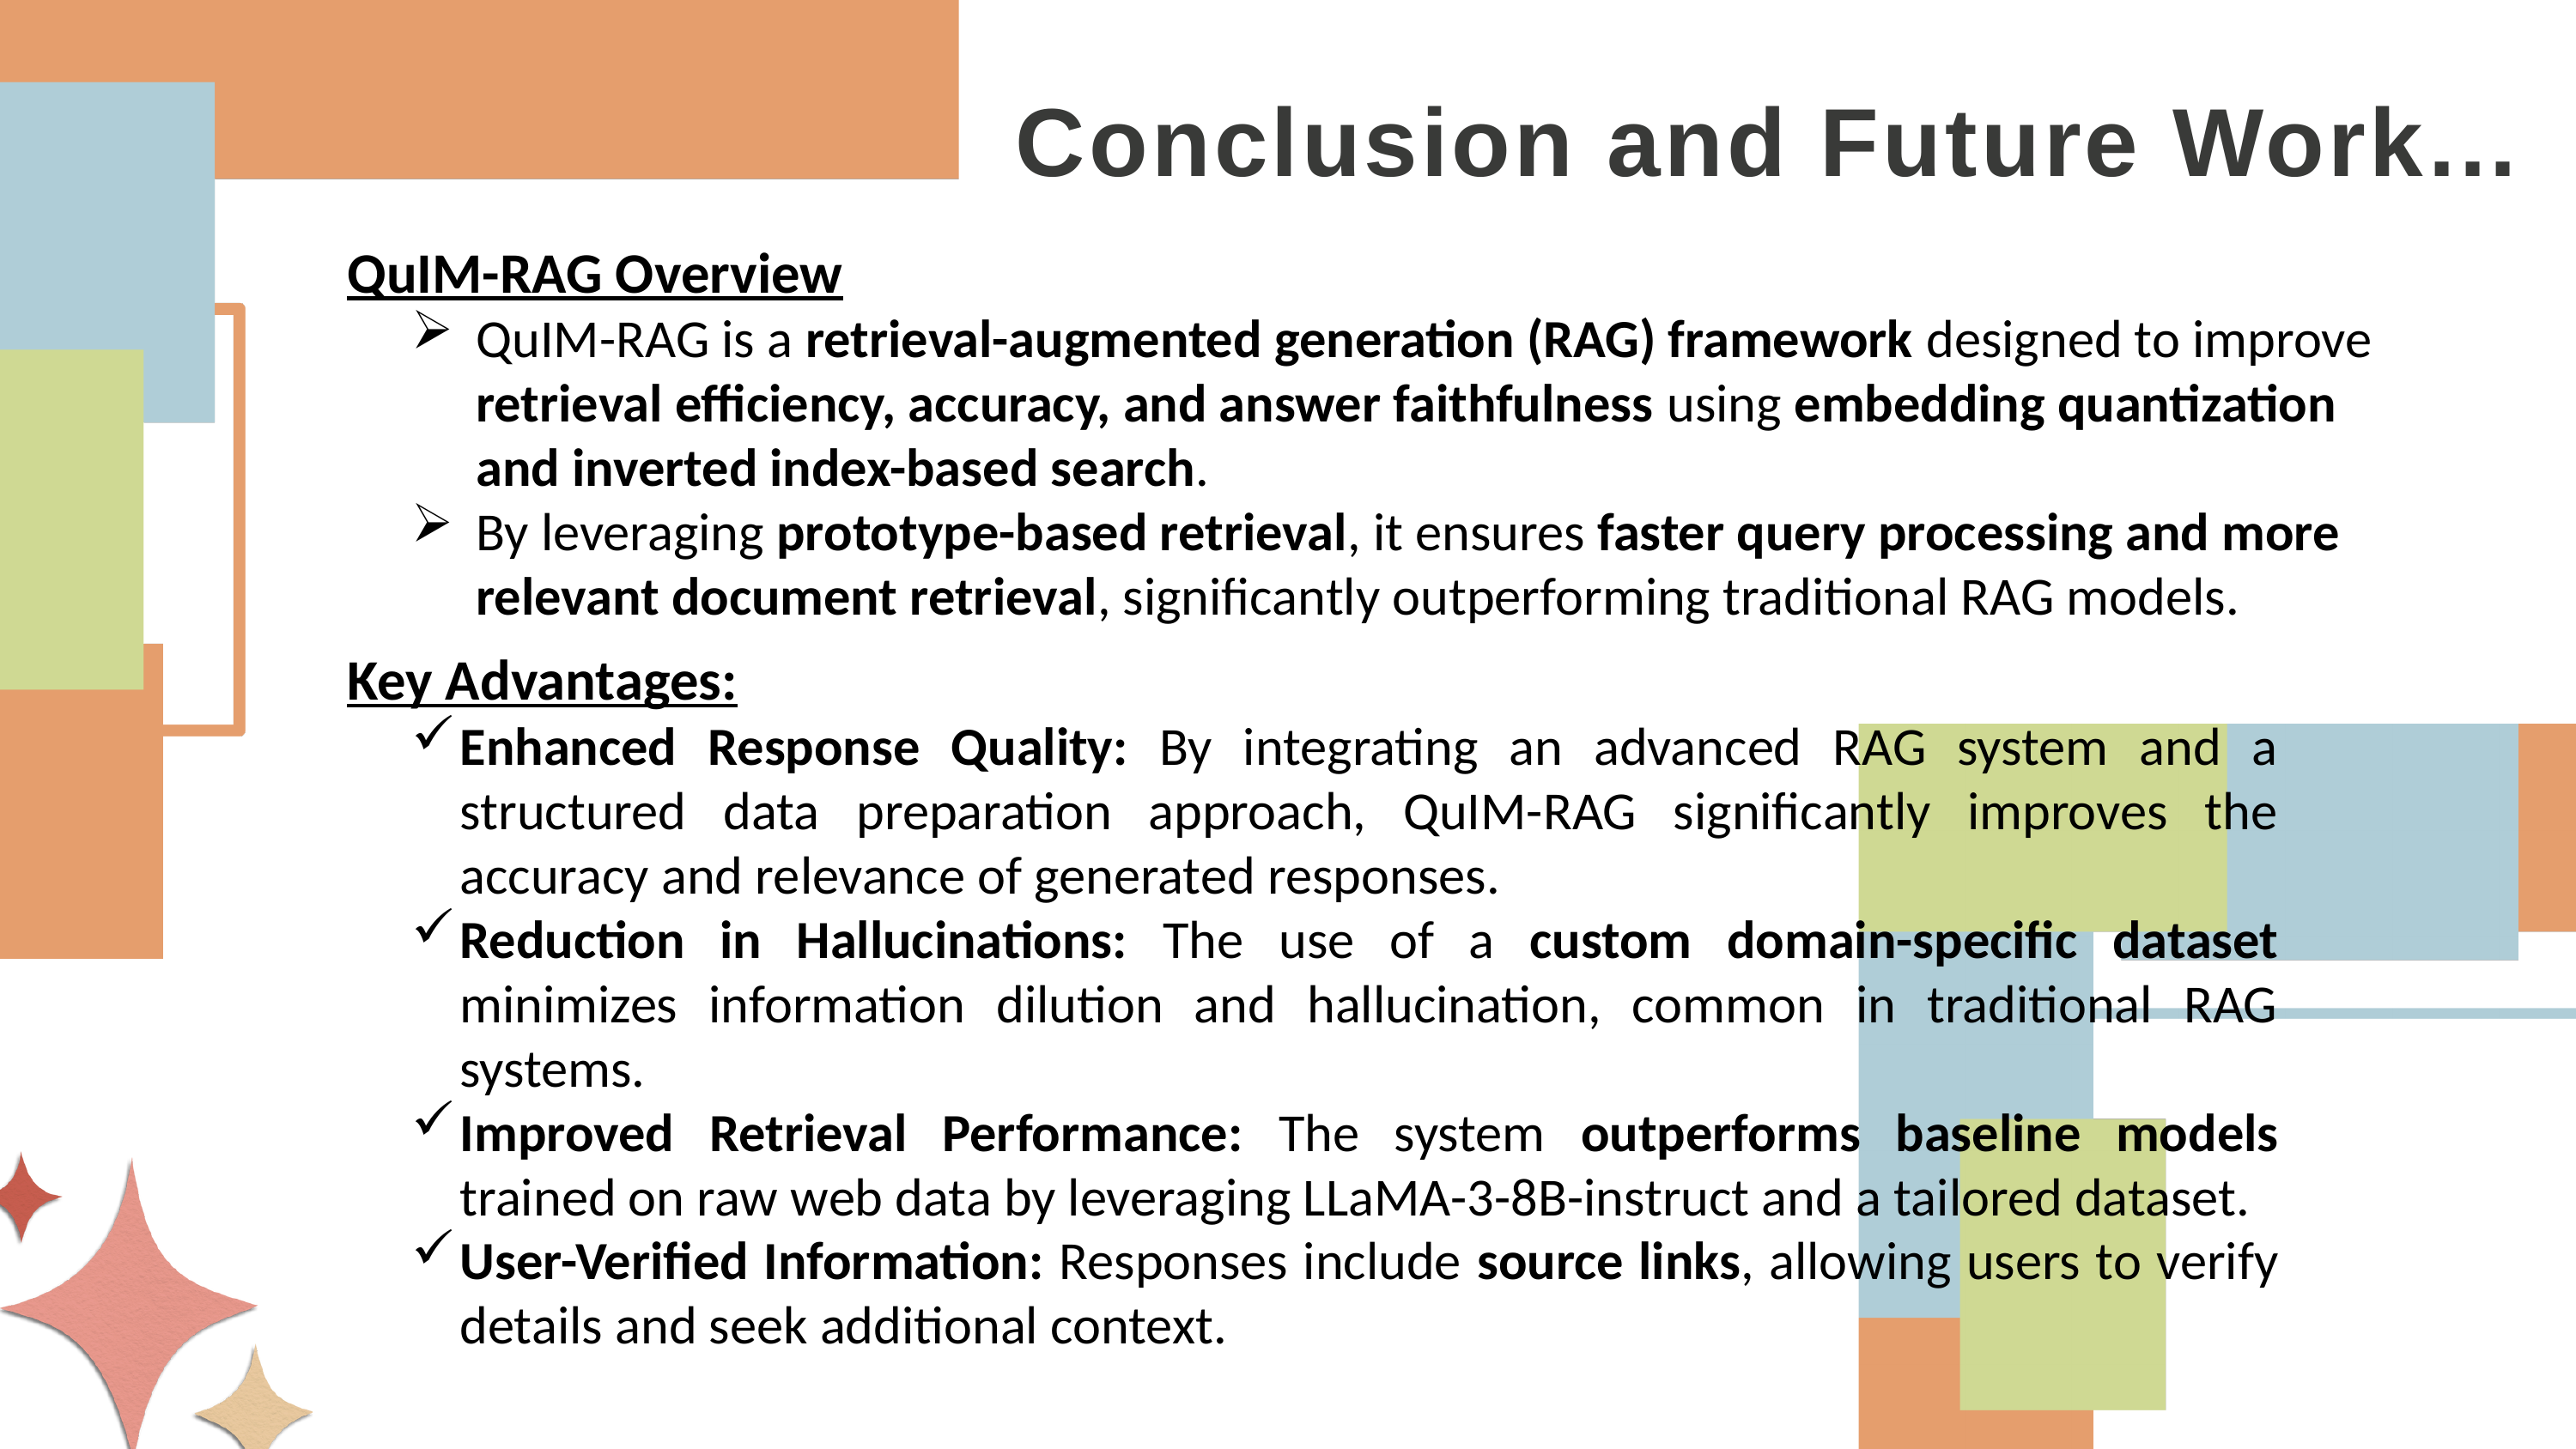

Conclusion and Future Work...
QuIM-RAG Overview
QuIM-RAG is a retrieval-augmented generation (RAG) framework designed to improve retrieval efficiency, accuracy, and answer faithfulness using embedding quantization and inverted index-based search.
By leveraging prototype-based retrieval, it ensures faster query processing and more relevant document retrieval, significantly outperforming traditional RAG models.
Key Advantages:
Enhanced Response Quality: By integrating an advanced RAG system and a structured data preparation approach, QuIM-RAG significantly improves the accuracy and relevance of generated responses.
Reduction in Hallucinations: The use of a custom domain-specific dataset minimizes information dilution and hallucination, common in traditional RAG systems.
Improved Retrieval Performance: The system outperforms baseline models trained on raw web data by leveraging LLaMA-3-8B-instruct and a tailored dataset.
User-Verified Information: Responses include source links, allowing users to verify details and seek additional context.